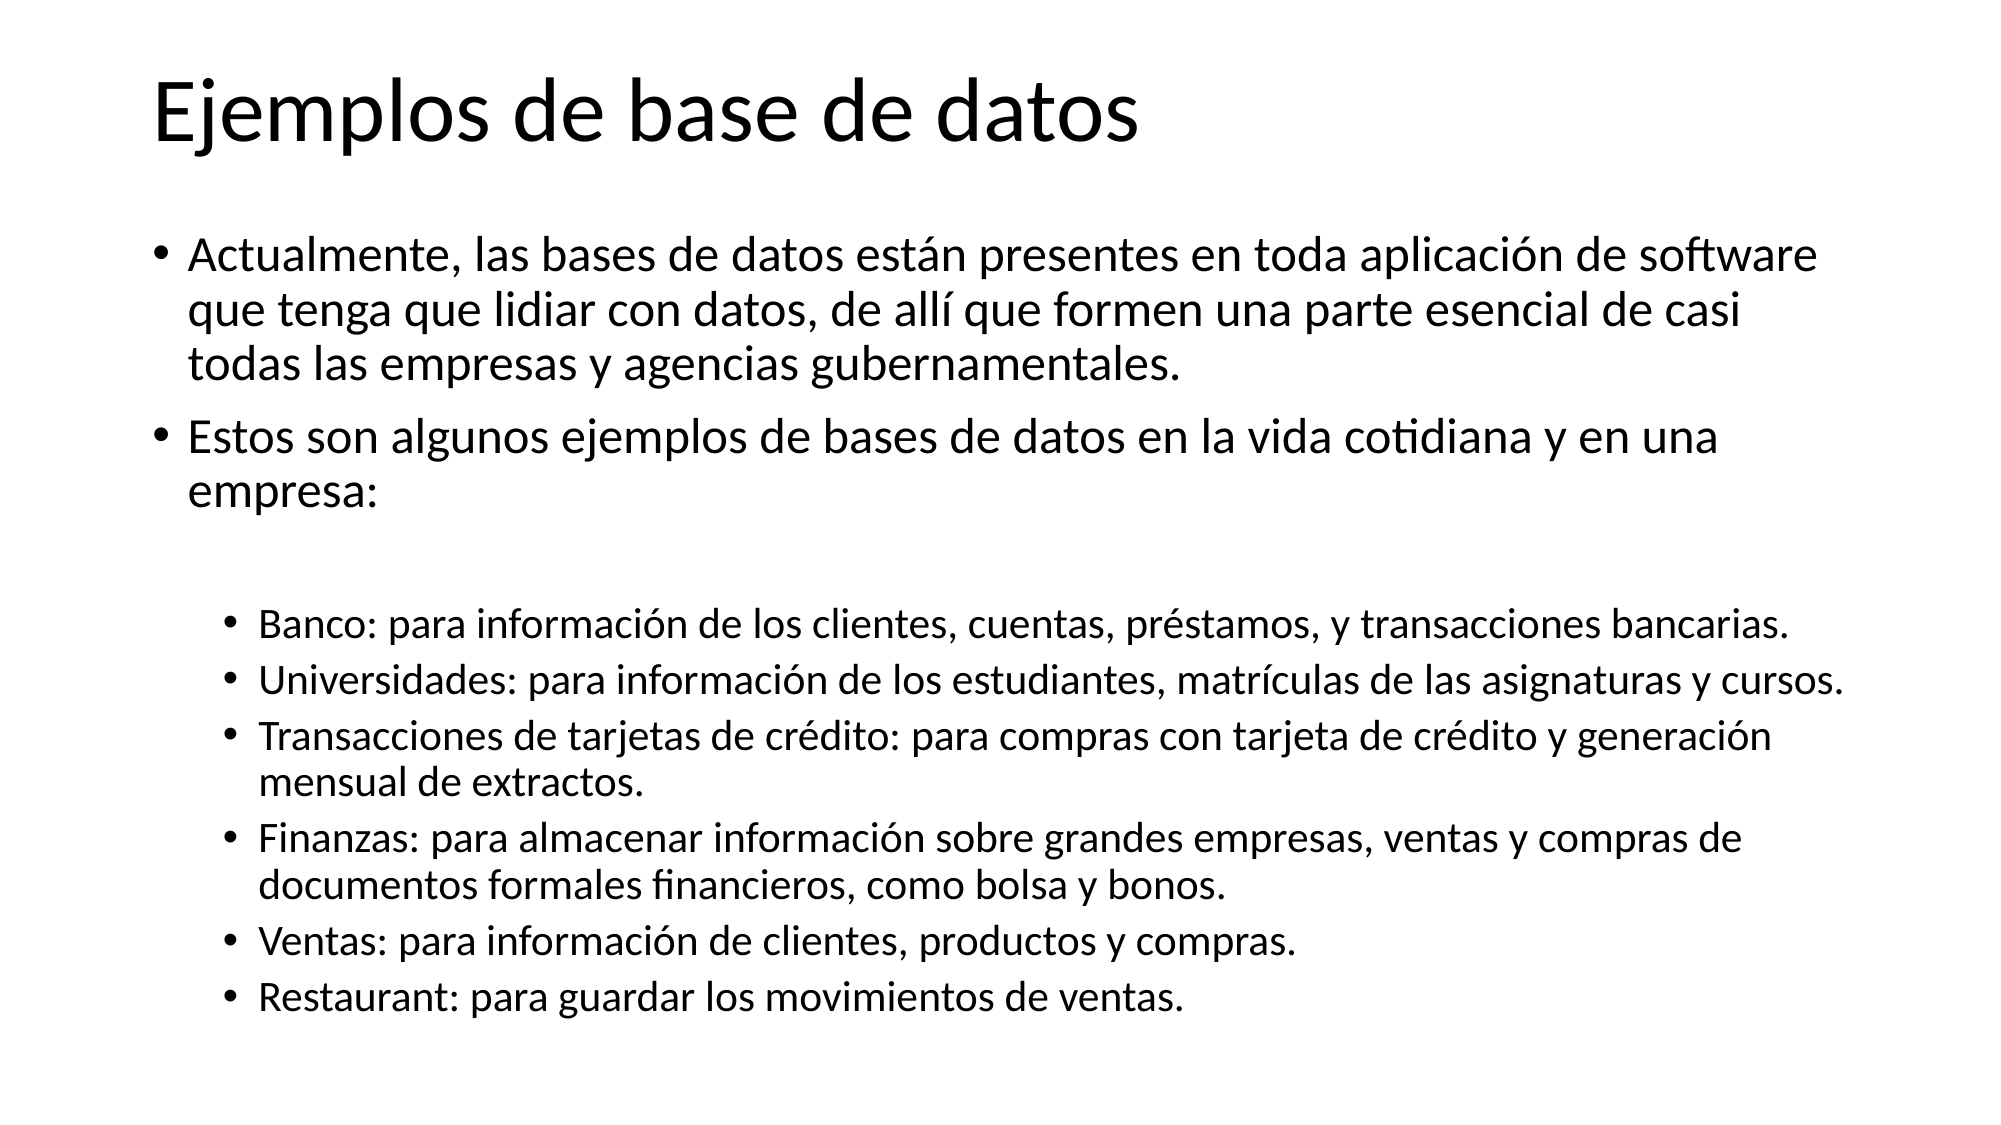

# Ejemplos de base de datos
Actualmente, las bases de datos están presentes en toda aplicación de software que tenga que lidiar con datos, de allí que formen una parte esencial de casi todas las empresas y agencias gubernamentales.
Estos son algunos ejemplos de bases de datos en la vida cotidiana y en una empresa:

Banco: para información de los clientes, cuentas, préstamos, y transacciones bancarias.
Universidades: para información de los estudiantes, matrículas de las asignaturas y cursos.
Transacciones de tarjetas de crédito: para compras con tarjeta de crédito y generación mensual de extractos.
Finanzas: para almacenar información sobre grandes empresas, ventas y compras de documentos formales financieros, como bolsa y bonos.
Ventas: para información de clientes, productos y compras.
Restaurant: para guardar los movimientos de ventas.